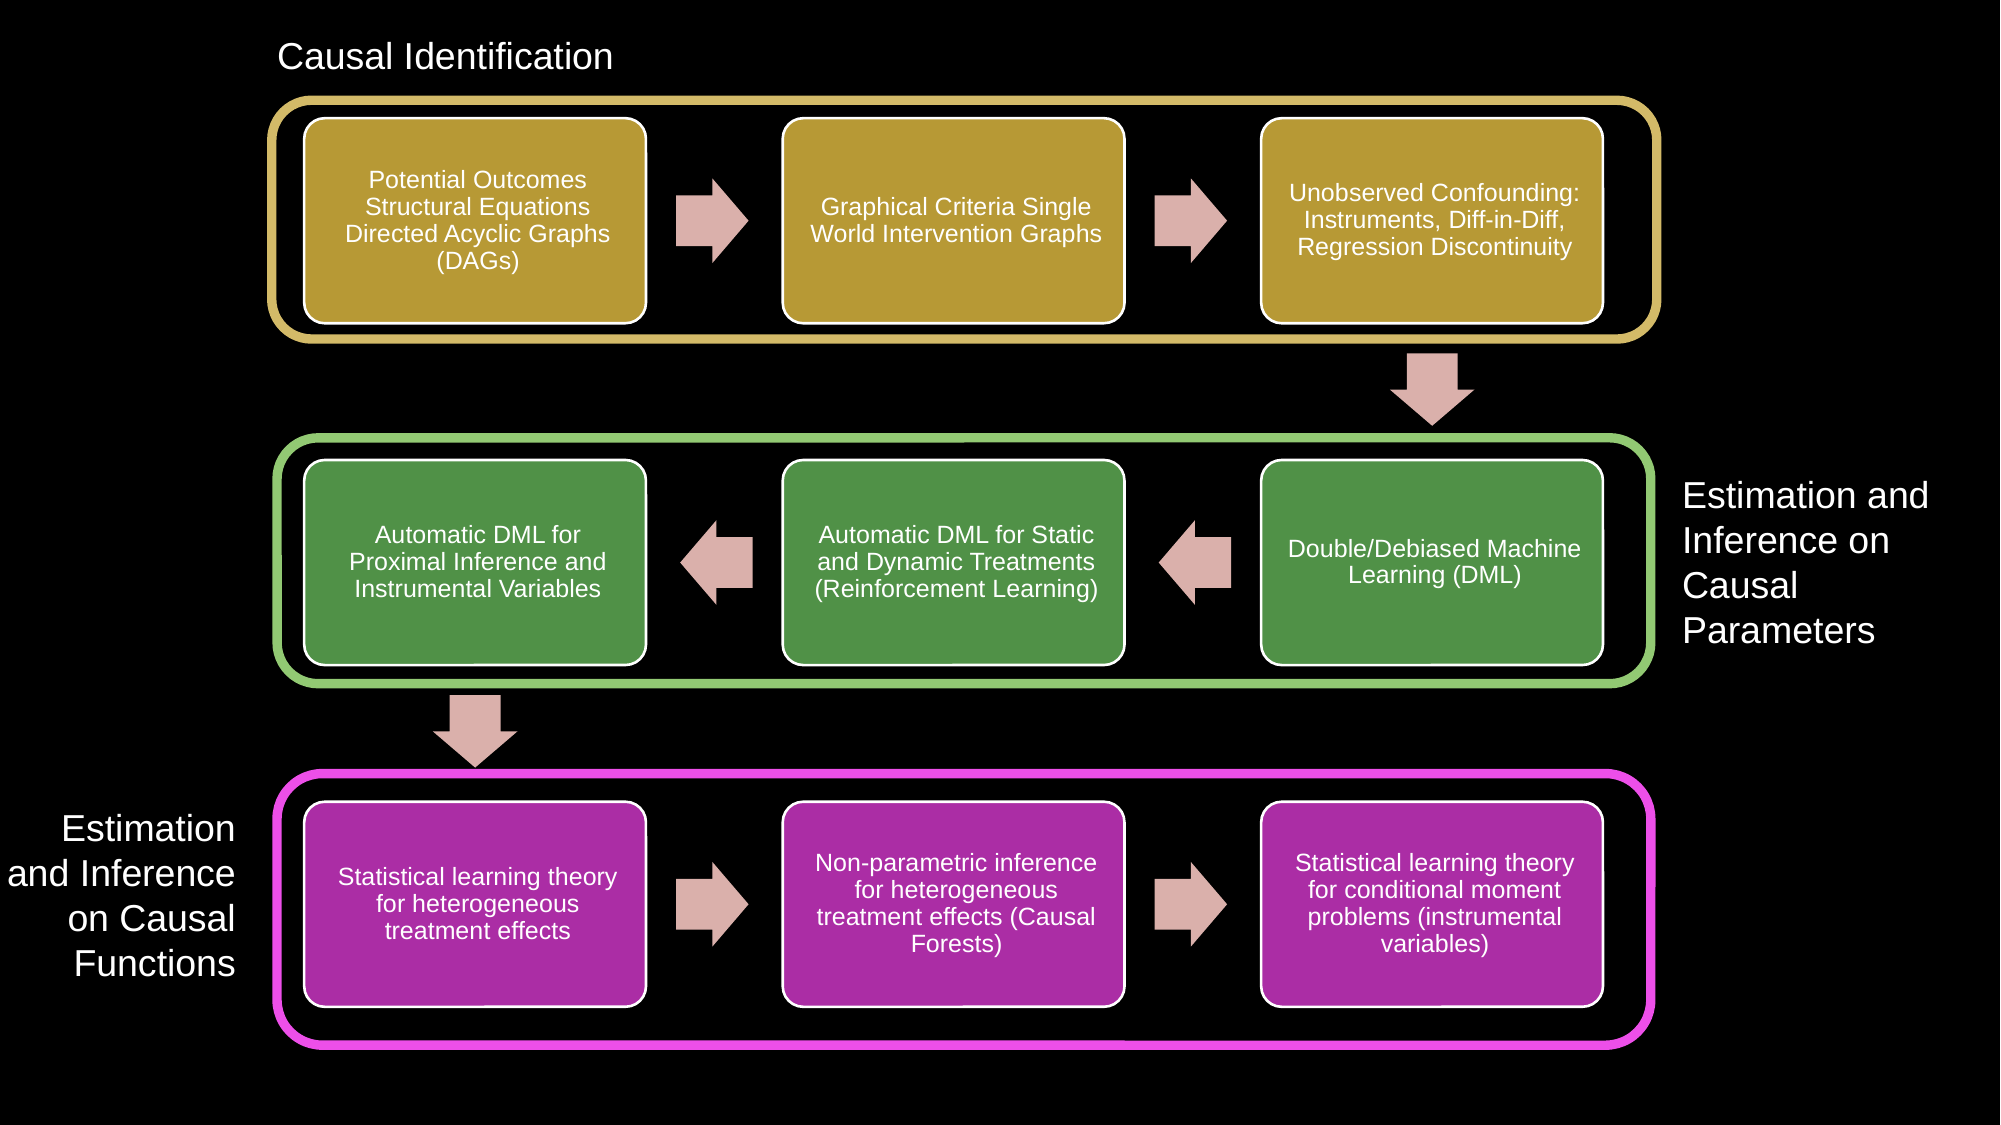

Causal Identification

Potential Outcomes Structural Equations Directed Acyclic Graphs (DAGs)

Graphical Criteria Single World Intervention Graphs

Unobserved Confounding: Instruments, Diff-in-Diff, Regression Discontinuity

Double/Debiased Machine Learning (DML)

Automatic DML for Static and Dynamic Treatments (Reinforcement Learning)

Automatic DML for Proximal Inference and Instrumental Variables

Statistical learning theory for heterogeneous treatment effects

Non-parametric inference for heterogeneous treatment effects (Causal Forests)

Statistical learning theory for conditional moment problems (instrumental variables)

Estimation and Inference on Causal Parameters

Estimation and Inference on Causal Functions